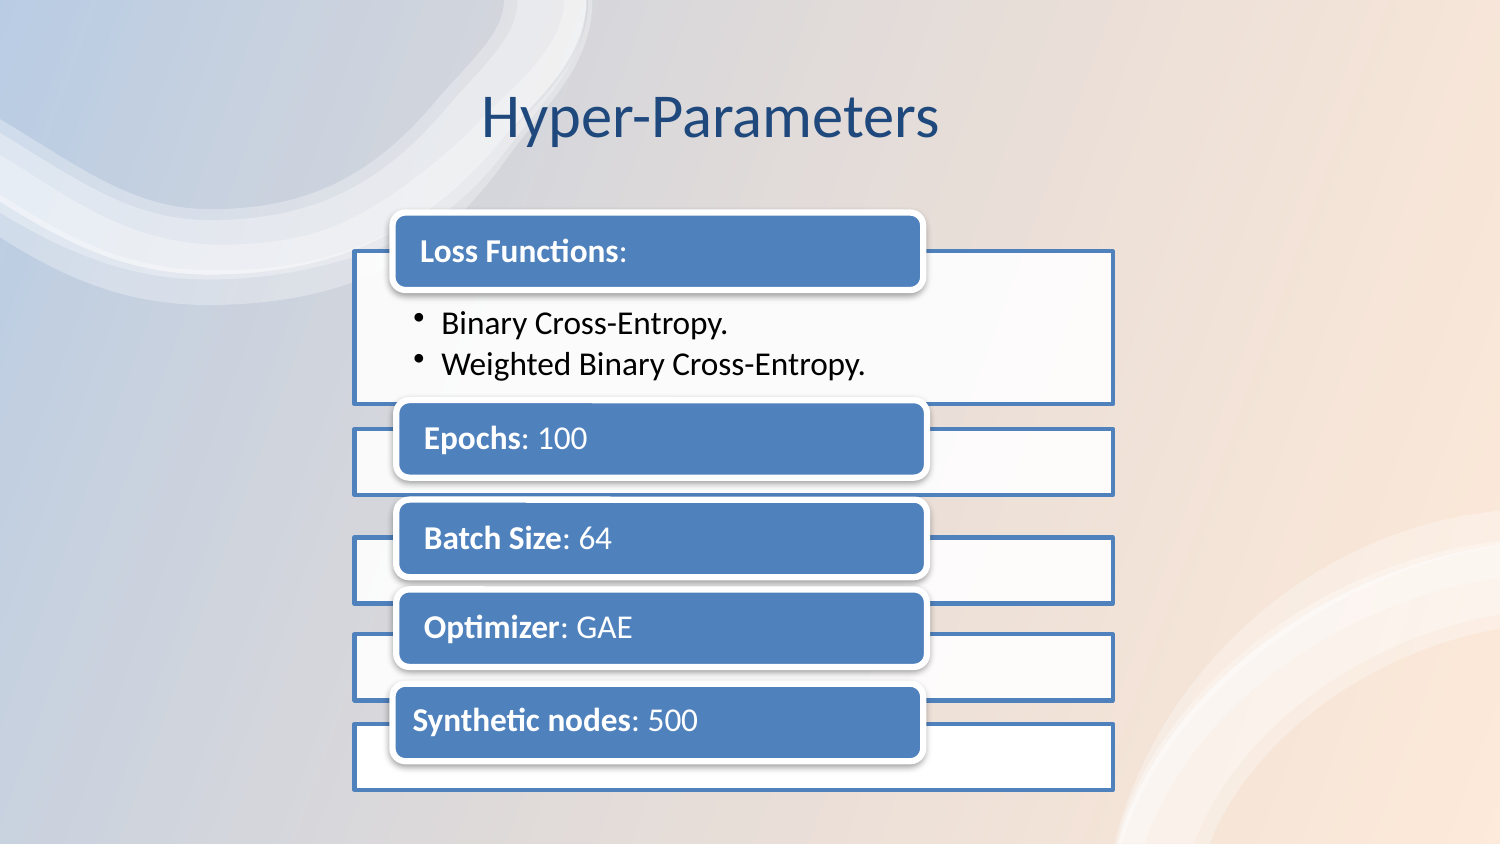

# Hyper-Parameters
Binary Cross-Entropy.
Weighted Binary Cross-Entropy.
Loss Functions:
Epochs: 100
Batch Size: 64
Optimizer: GAE

Synthetic nodes: 500